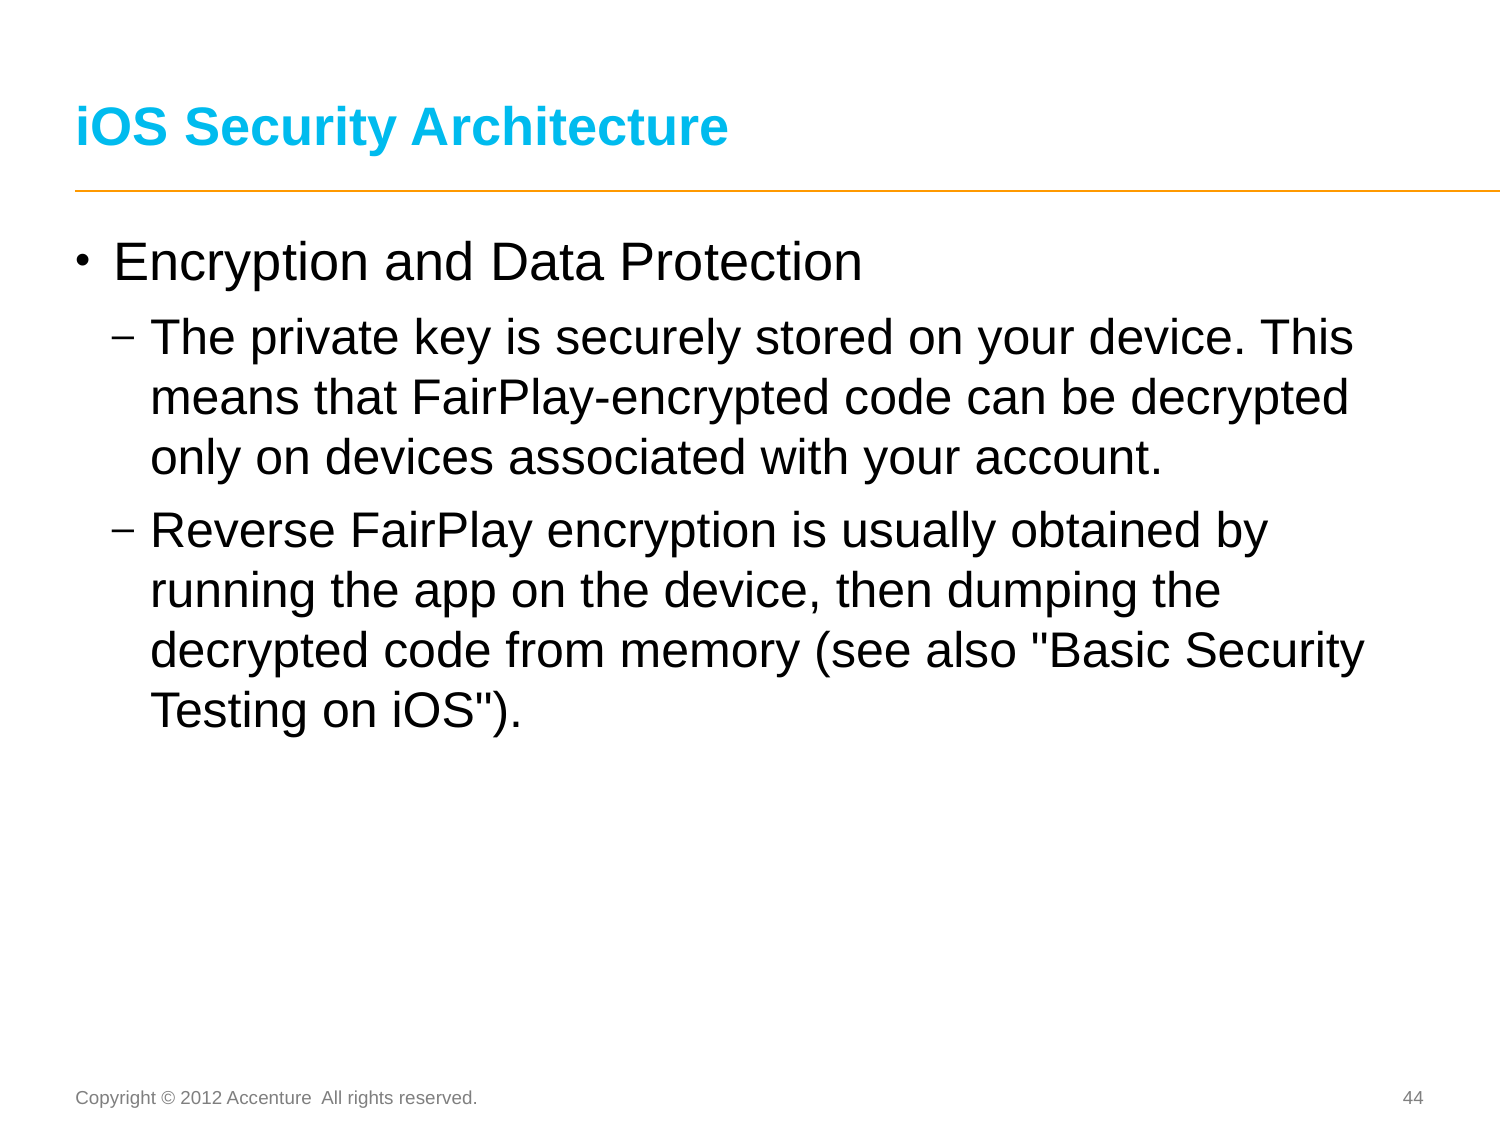

# iOS Security Architecture
Encryption and Data Protection
The private key is securely stored on your device. This means that FairPlay-encrypted code can be decrypted only on devices associated with your account.
Reverse FairPlay encryption is usually obtained by running the app on the device, then dumping the decrypted code from memory (see also "Basic Security Testing on iOS").